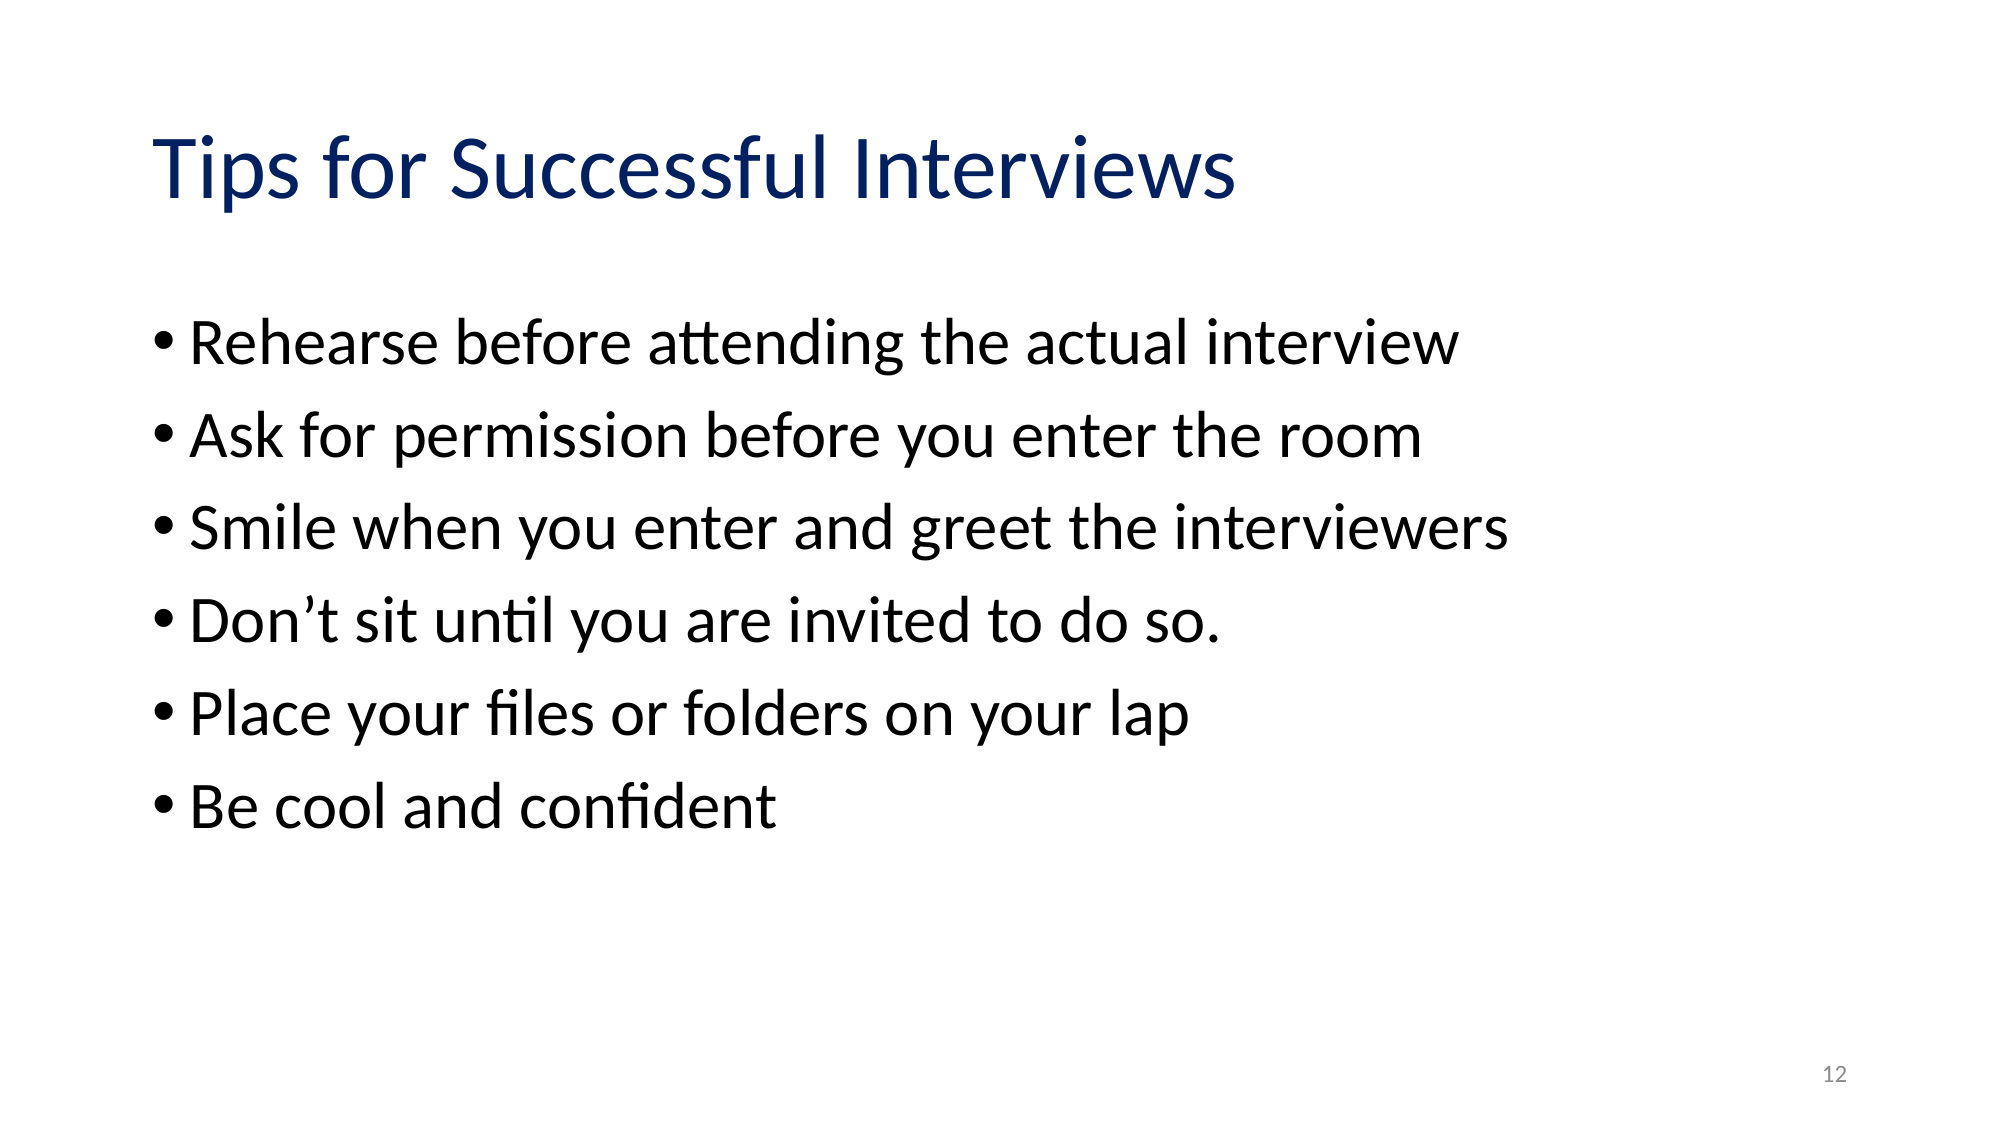

# Tips for Successful Interviews
Rehearse before attending the actual interview
Ask for permission before you enter the room
Smile when you enter and greet the interviewers
Don’t sit until you are invited to do so.
Place your files or folders on your lap
Be cool and confident

12